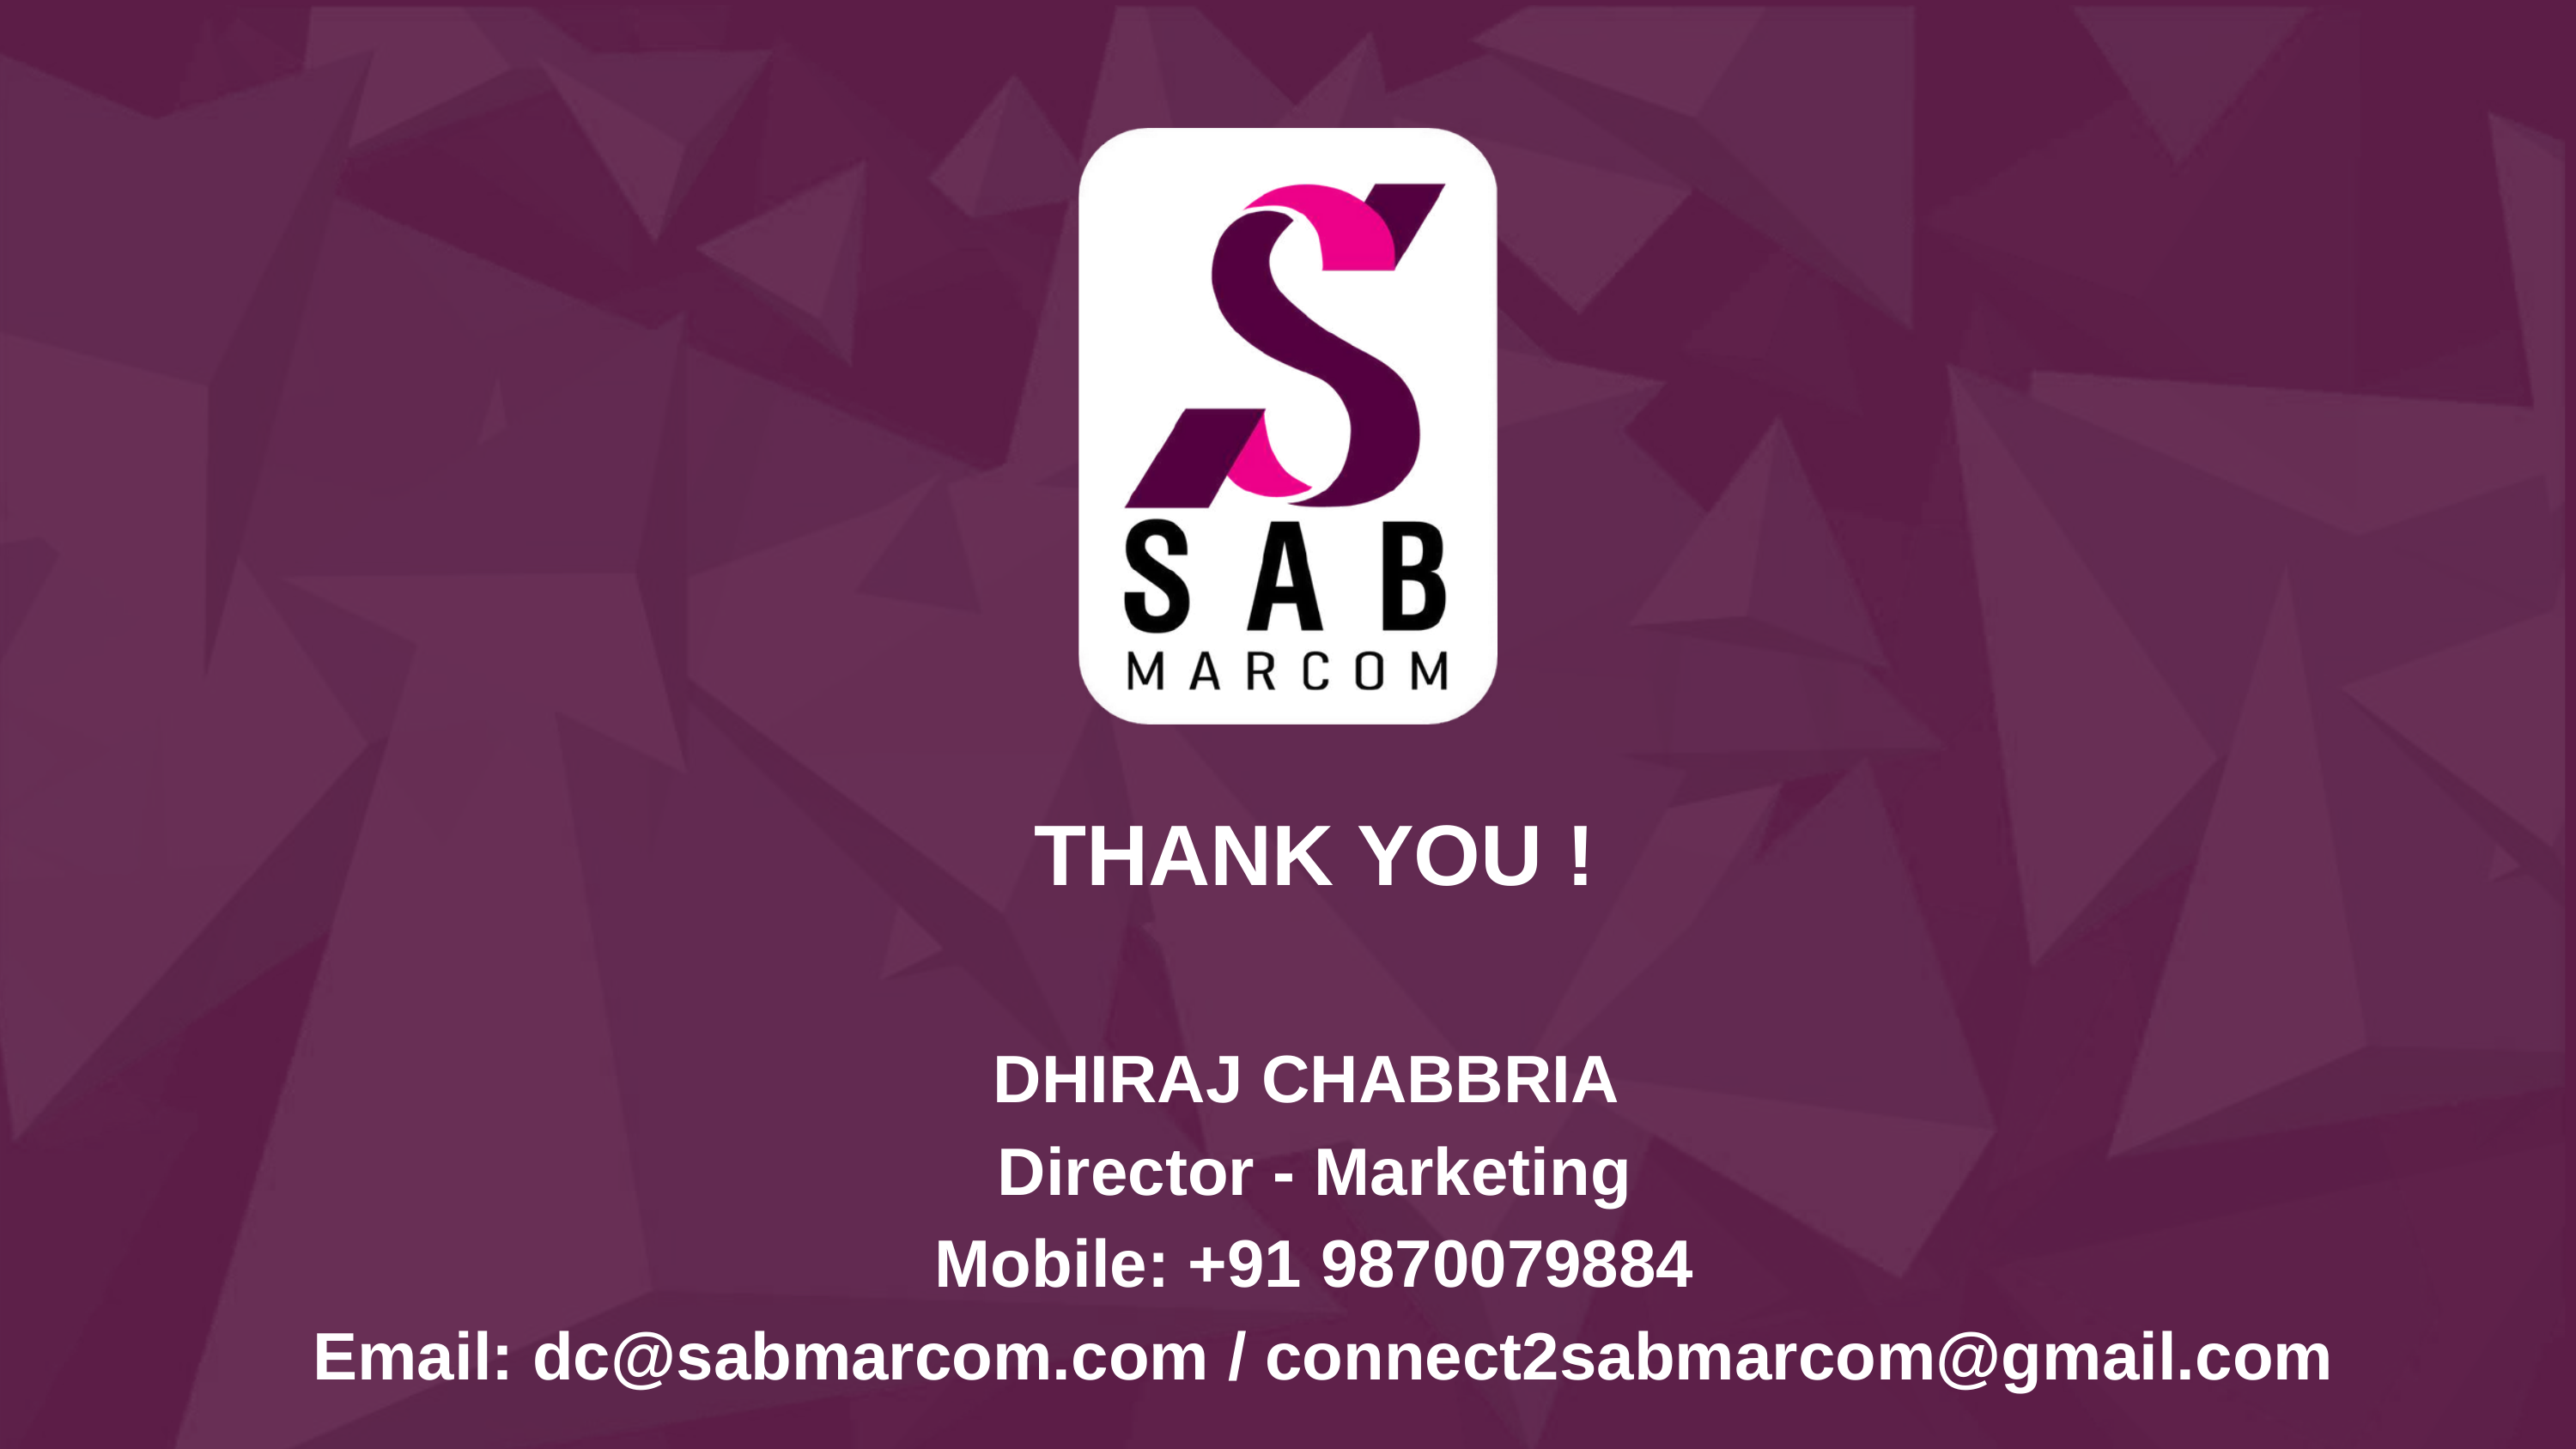

THANK YOU !

DHIRAJ CHABBRIA
Director - Marketing
Mobile: +91 9870079884
 Email: dc@sabmarcom.com / connect2sabmarcom@gmail.com